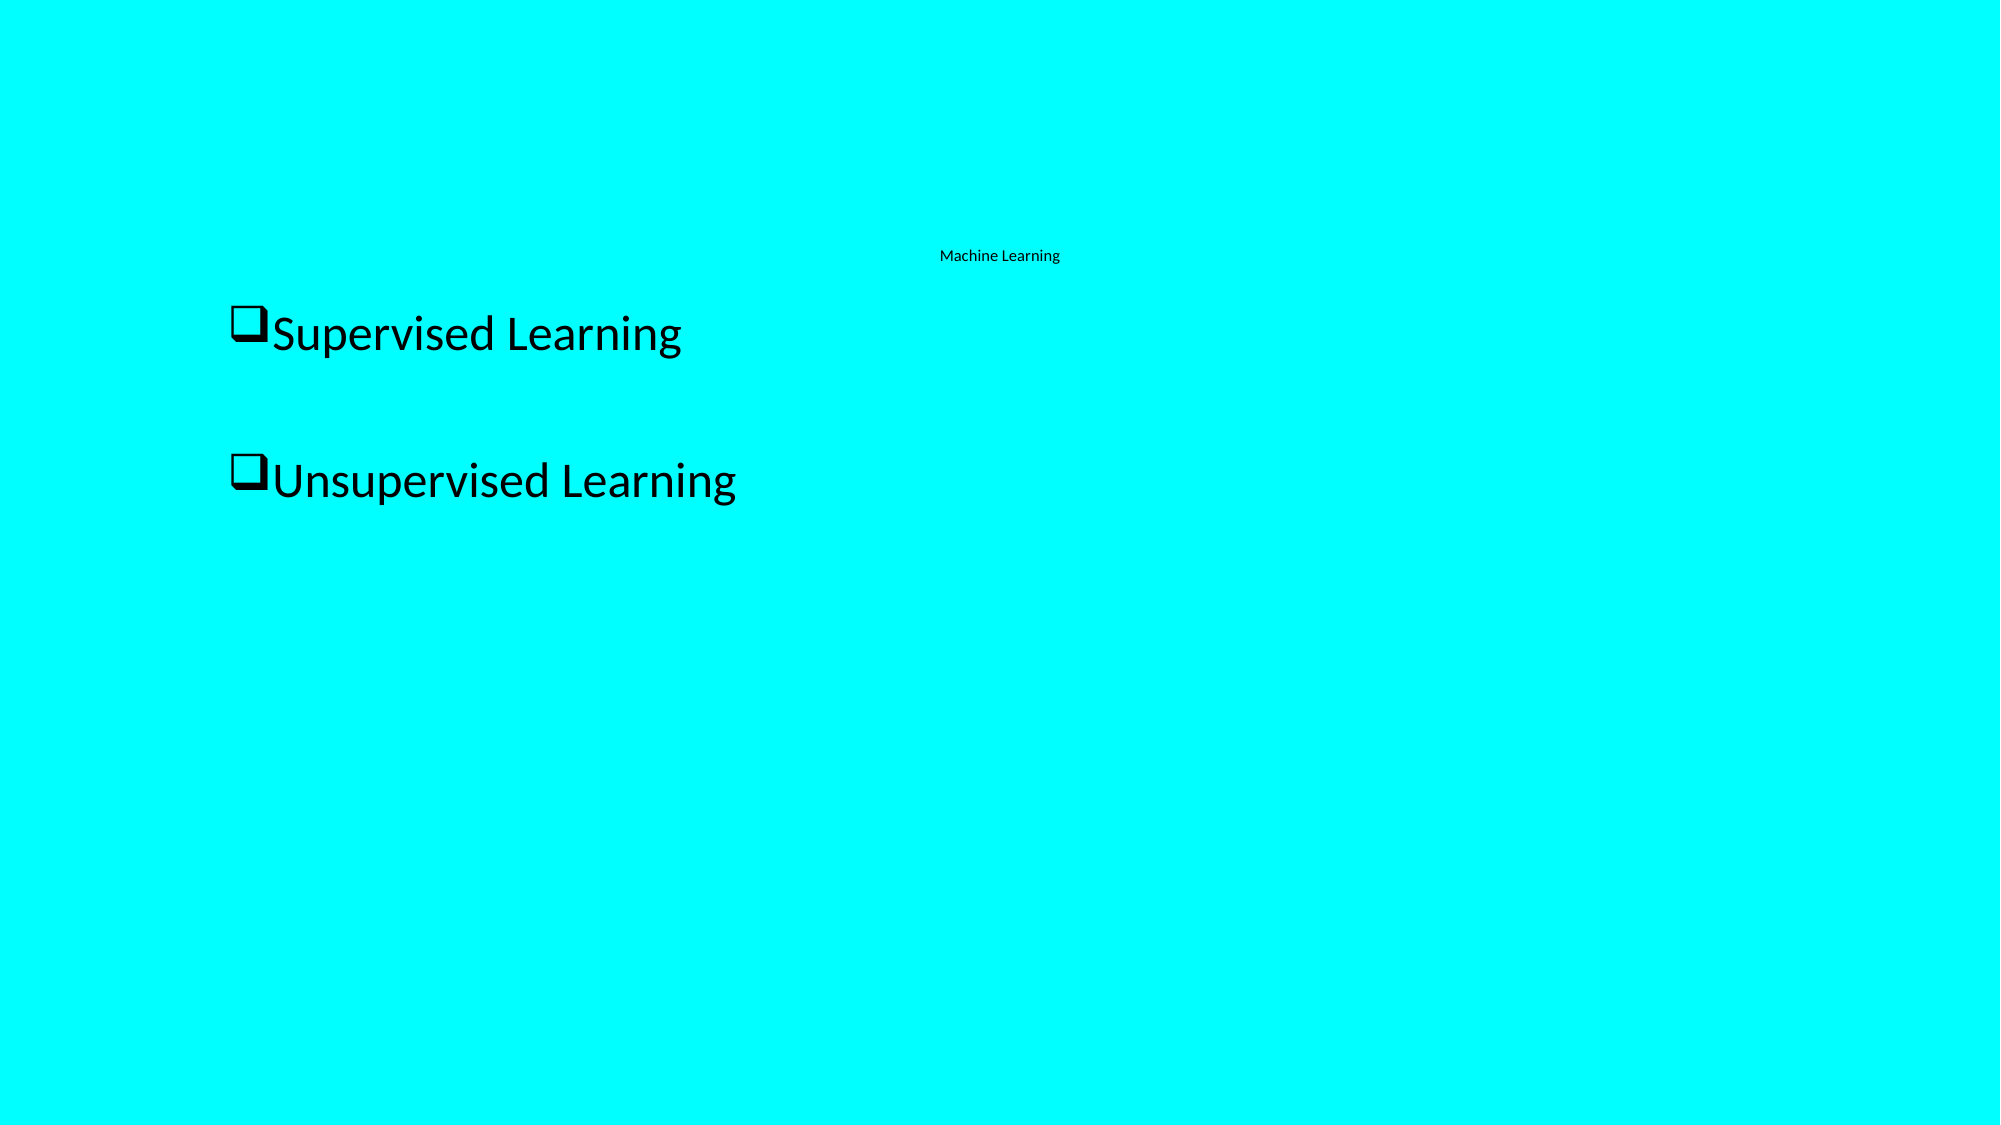

# Machine Learning
Supervised Learning

Unsupervised Learning